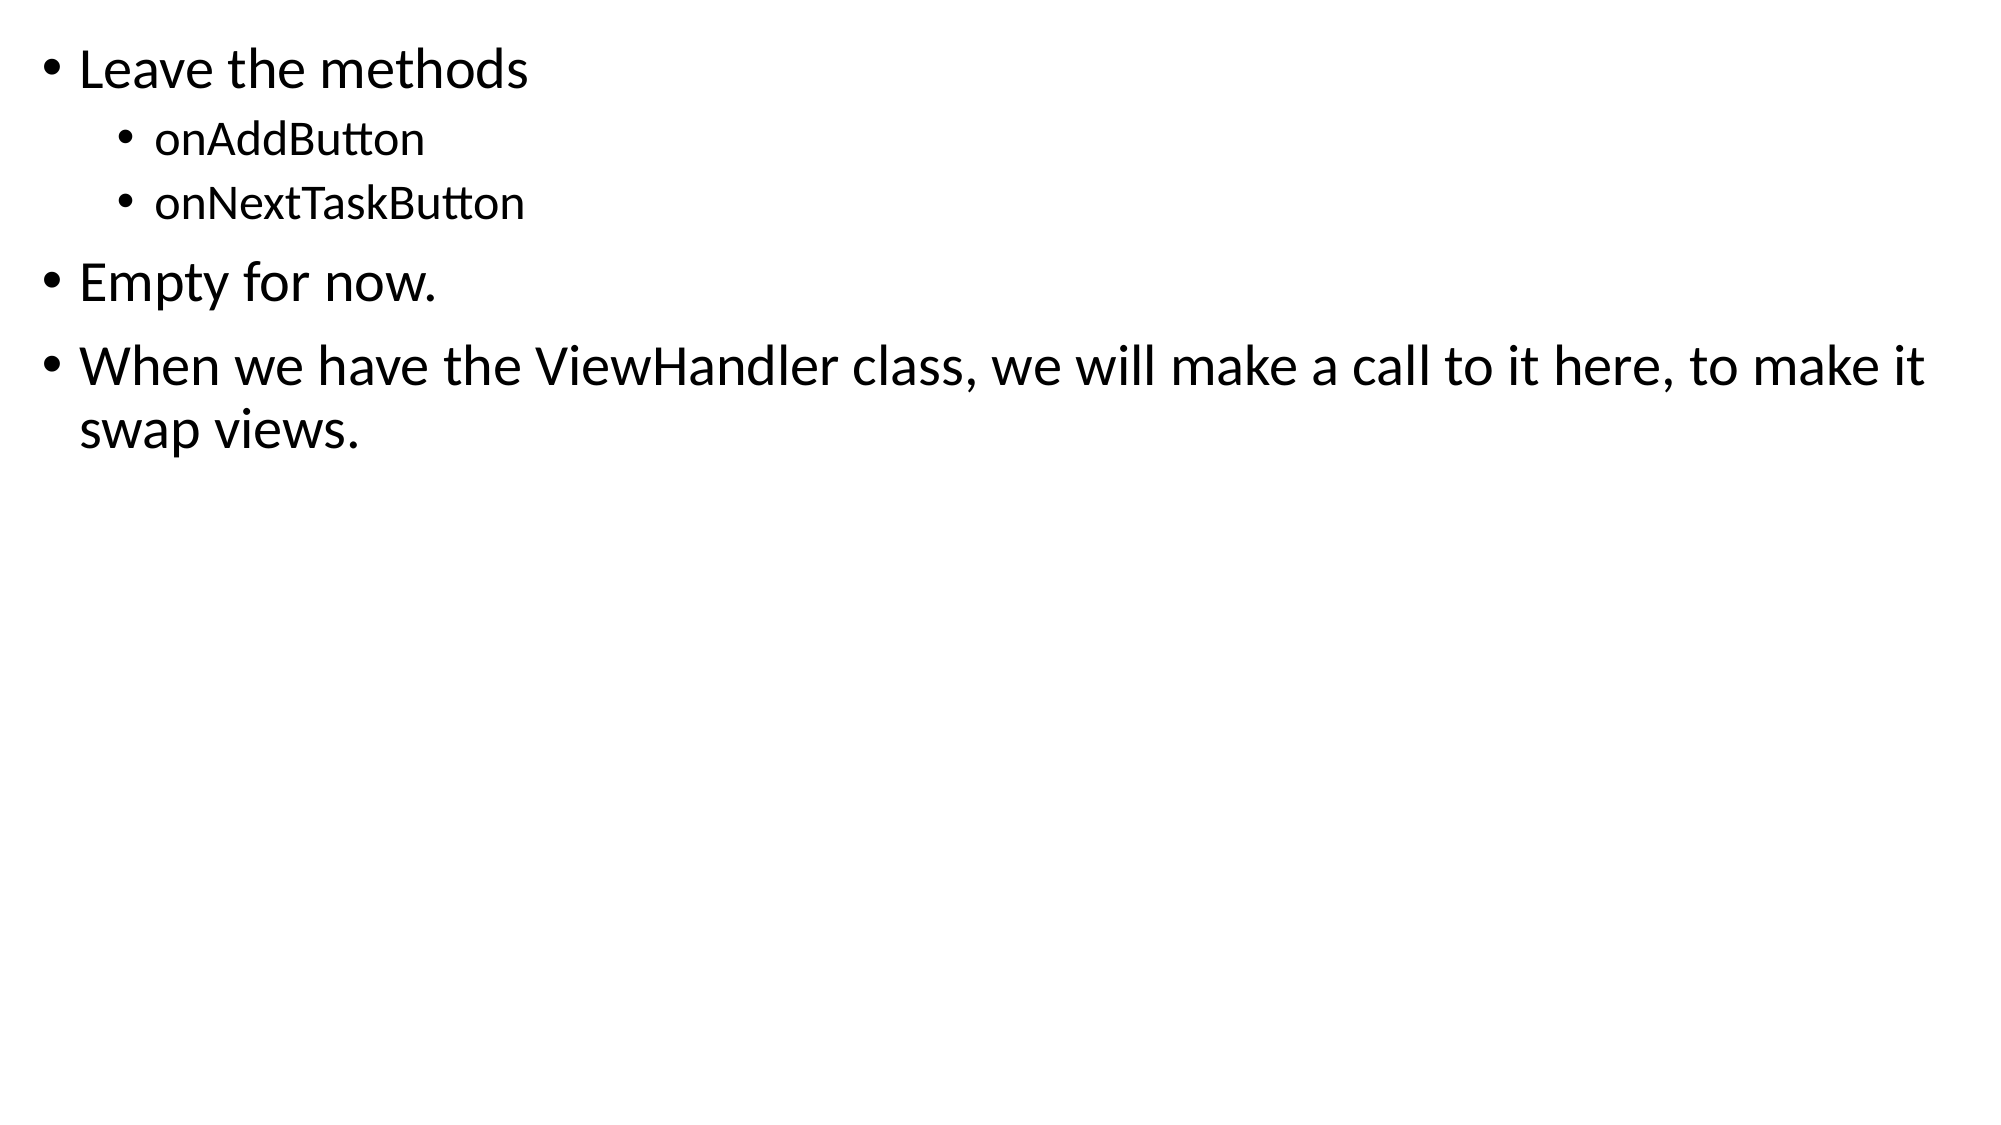

Leave the methods
onAddButton
onNextTaskButton
Empty for now.
When we have the ViewHandler class, we will make a call to it here, to make it swap views.